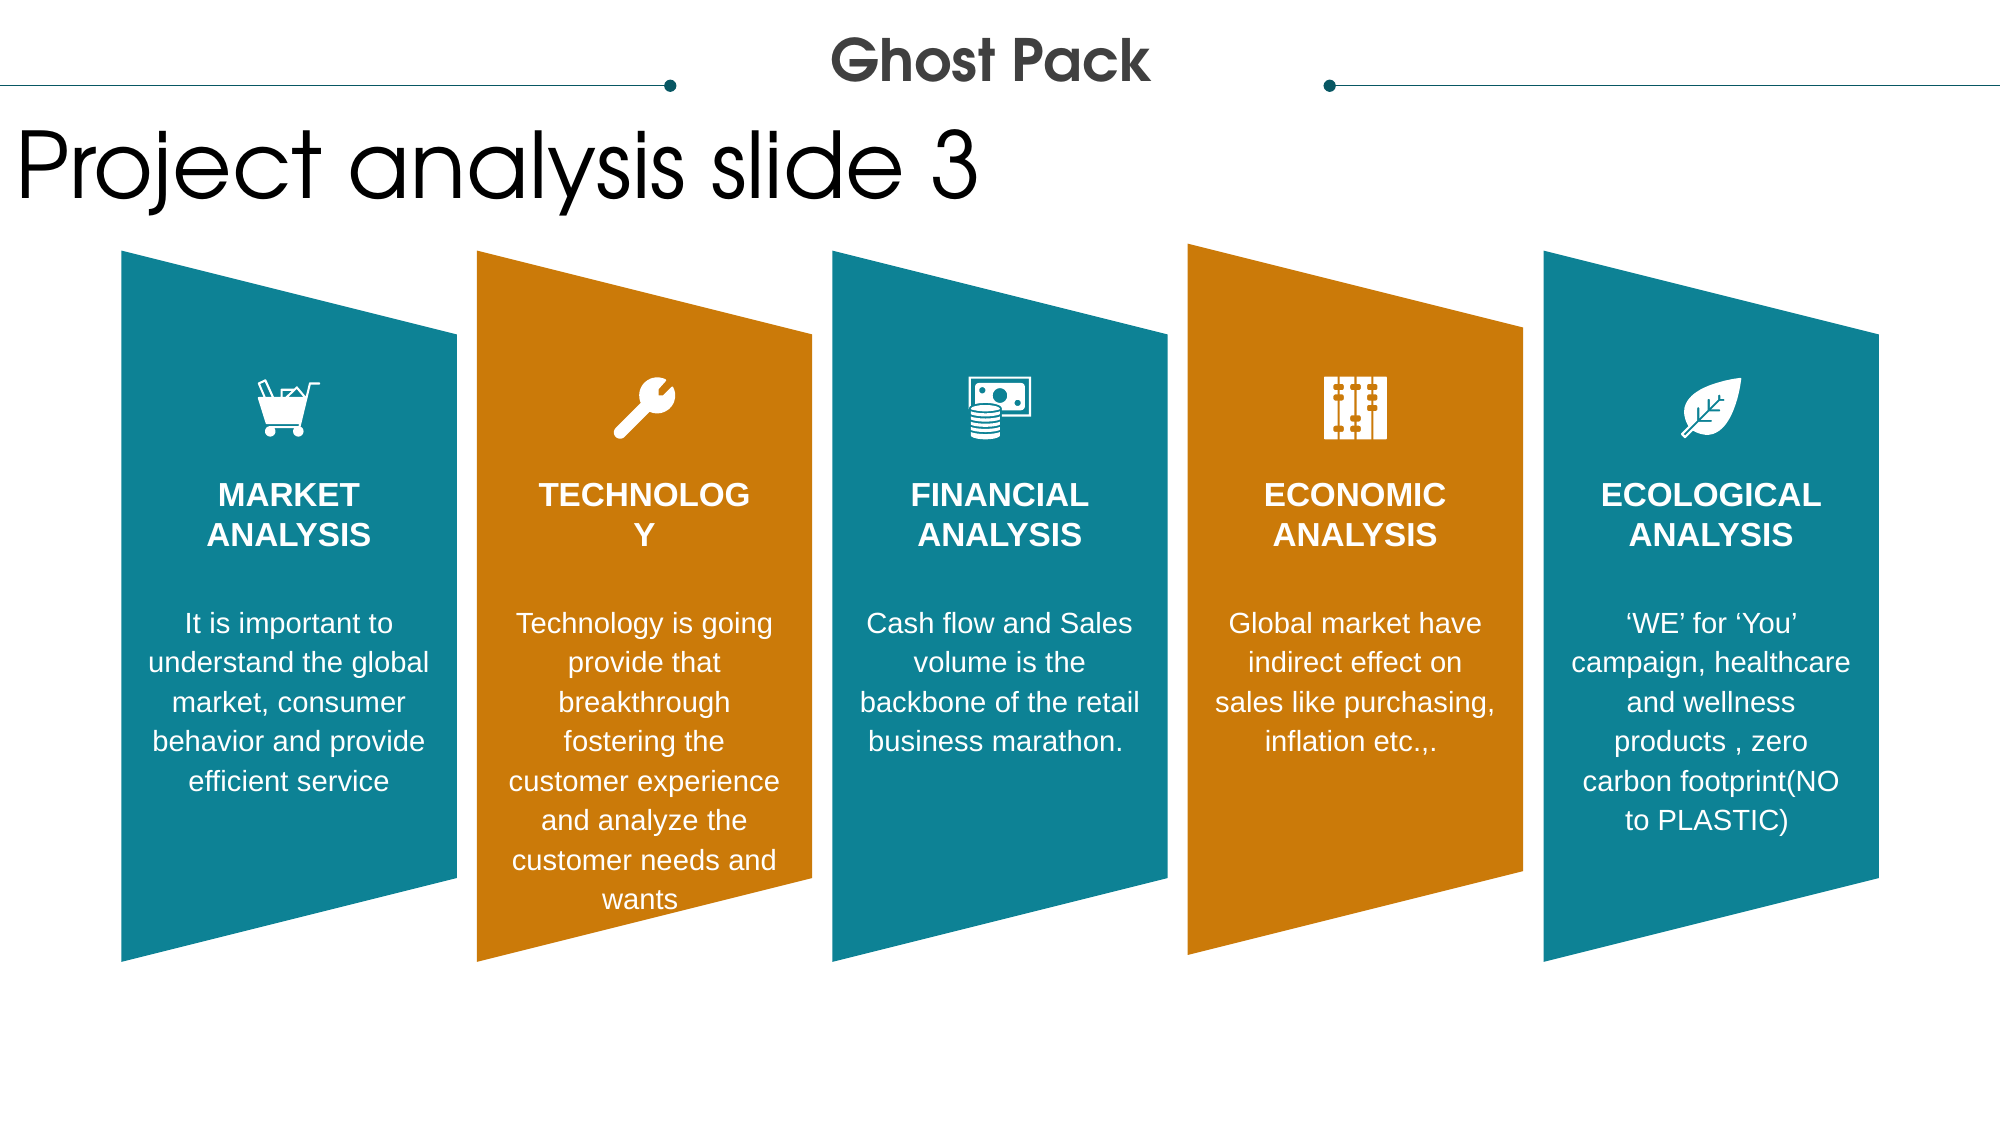

Ghost Pack
Project analysis slide 3

MARKET ANALYSIS
TECHNOLOGY
FINANCIAL ANALYSIS
ECONOMIC ANALYSIS
ECOLOGICAL ANALYSIS
It is important to understand the global market, consumer behavior and provide efficient service
Technology is going provide that breakthrough fostering the customer experience and analyze the customer needs and wants
Cash flow and Sales volume is the backbone of the retail business marathon.
Global market have indirect effect on sales like purchasing, inflation etc.,.
‘WE’ for ‘You’ campaign, healthcare and wellness products , zero carbon footprint(NO to PLASTIC)